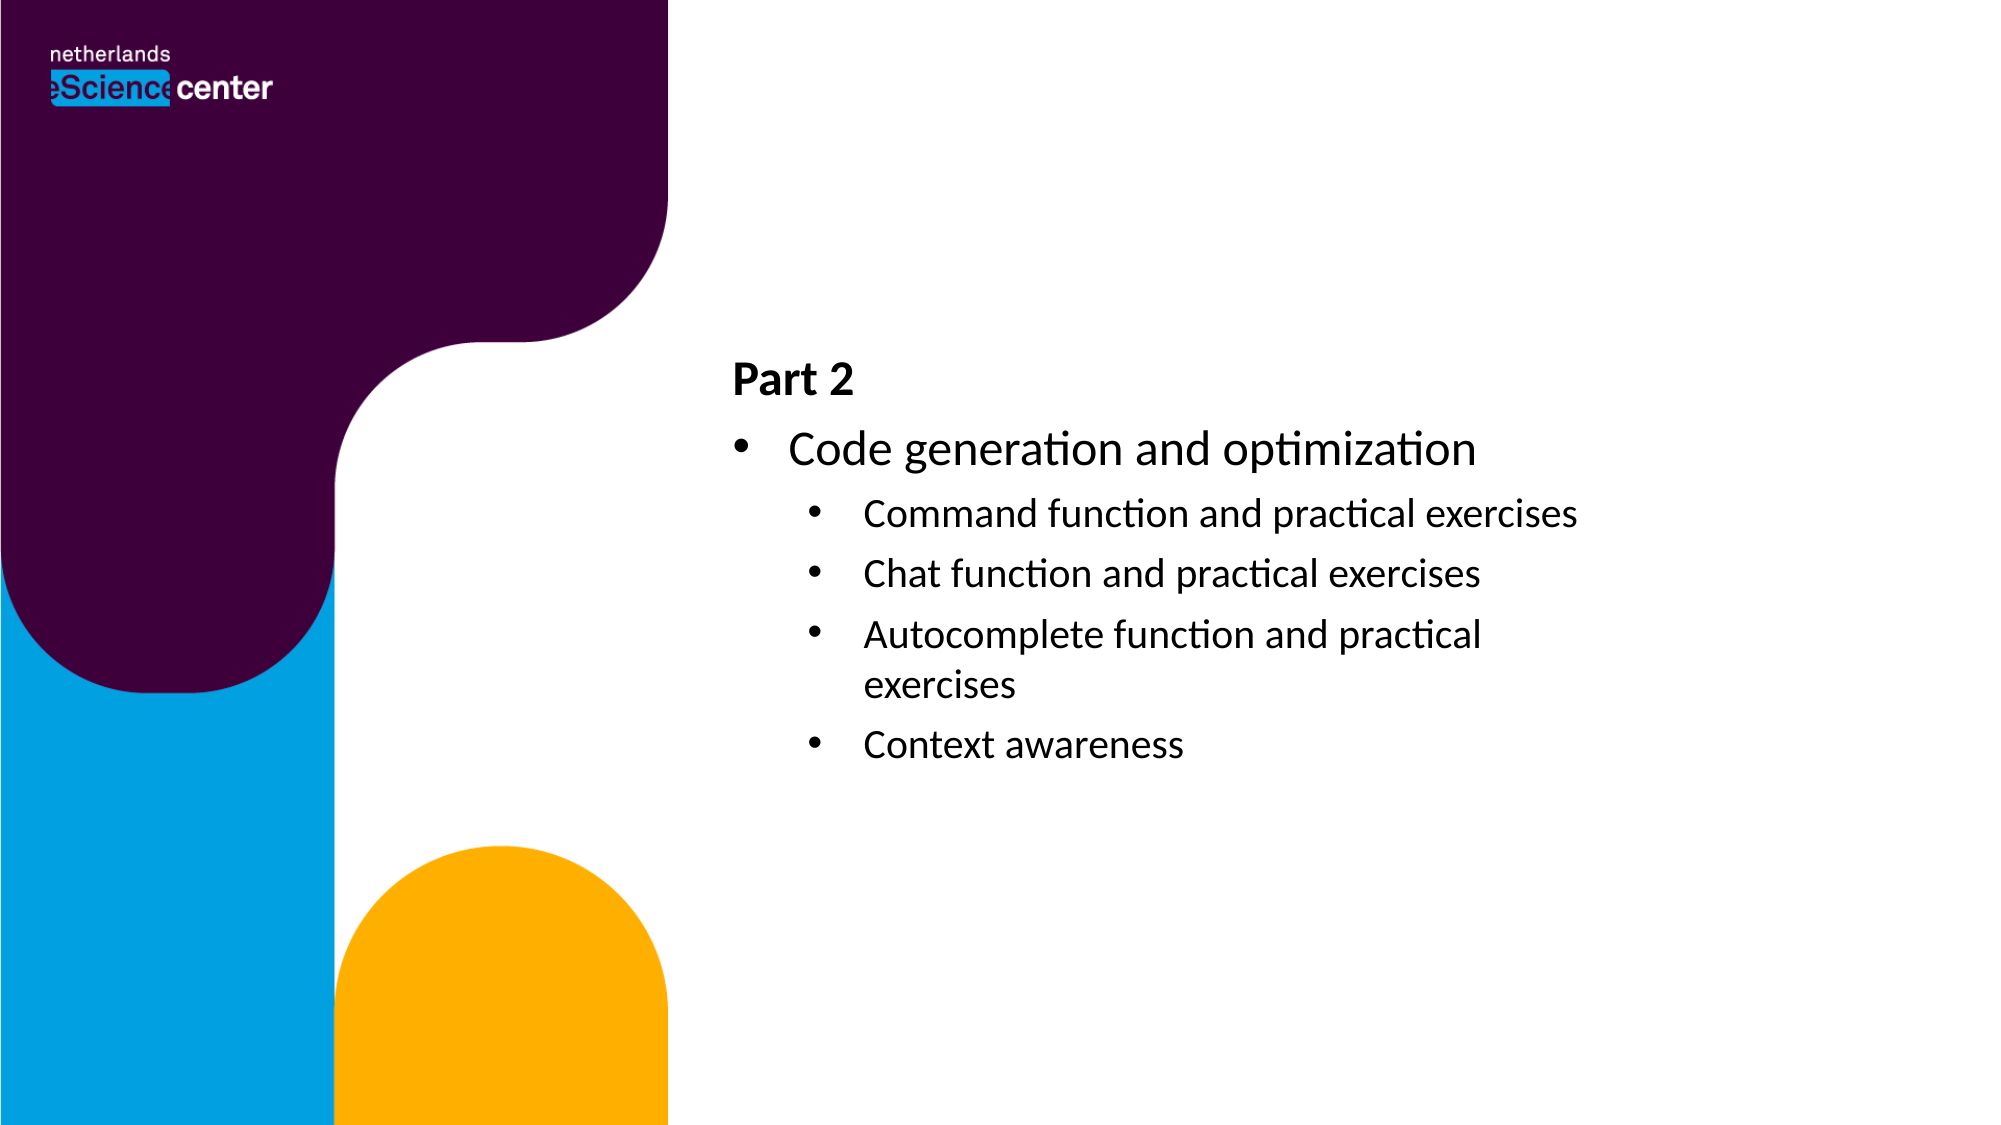

Part 2
Code generation and optimization
Command function and practical exercises
Chat function and practical exercises
Autocomplete function and practical exercises
Context awareness